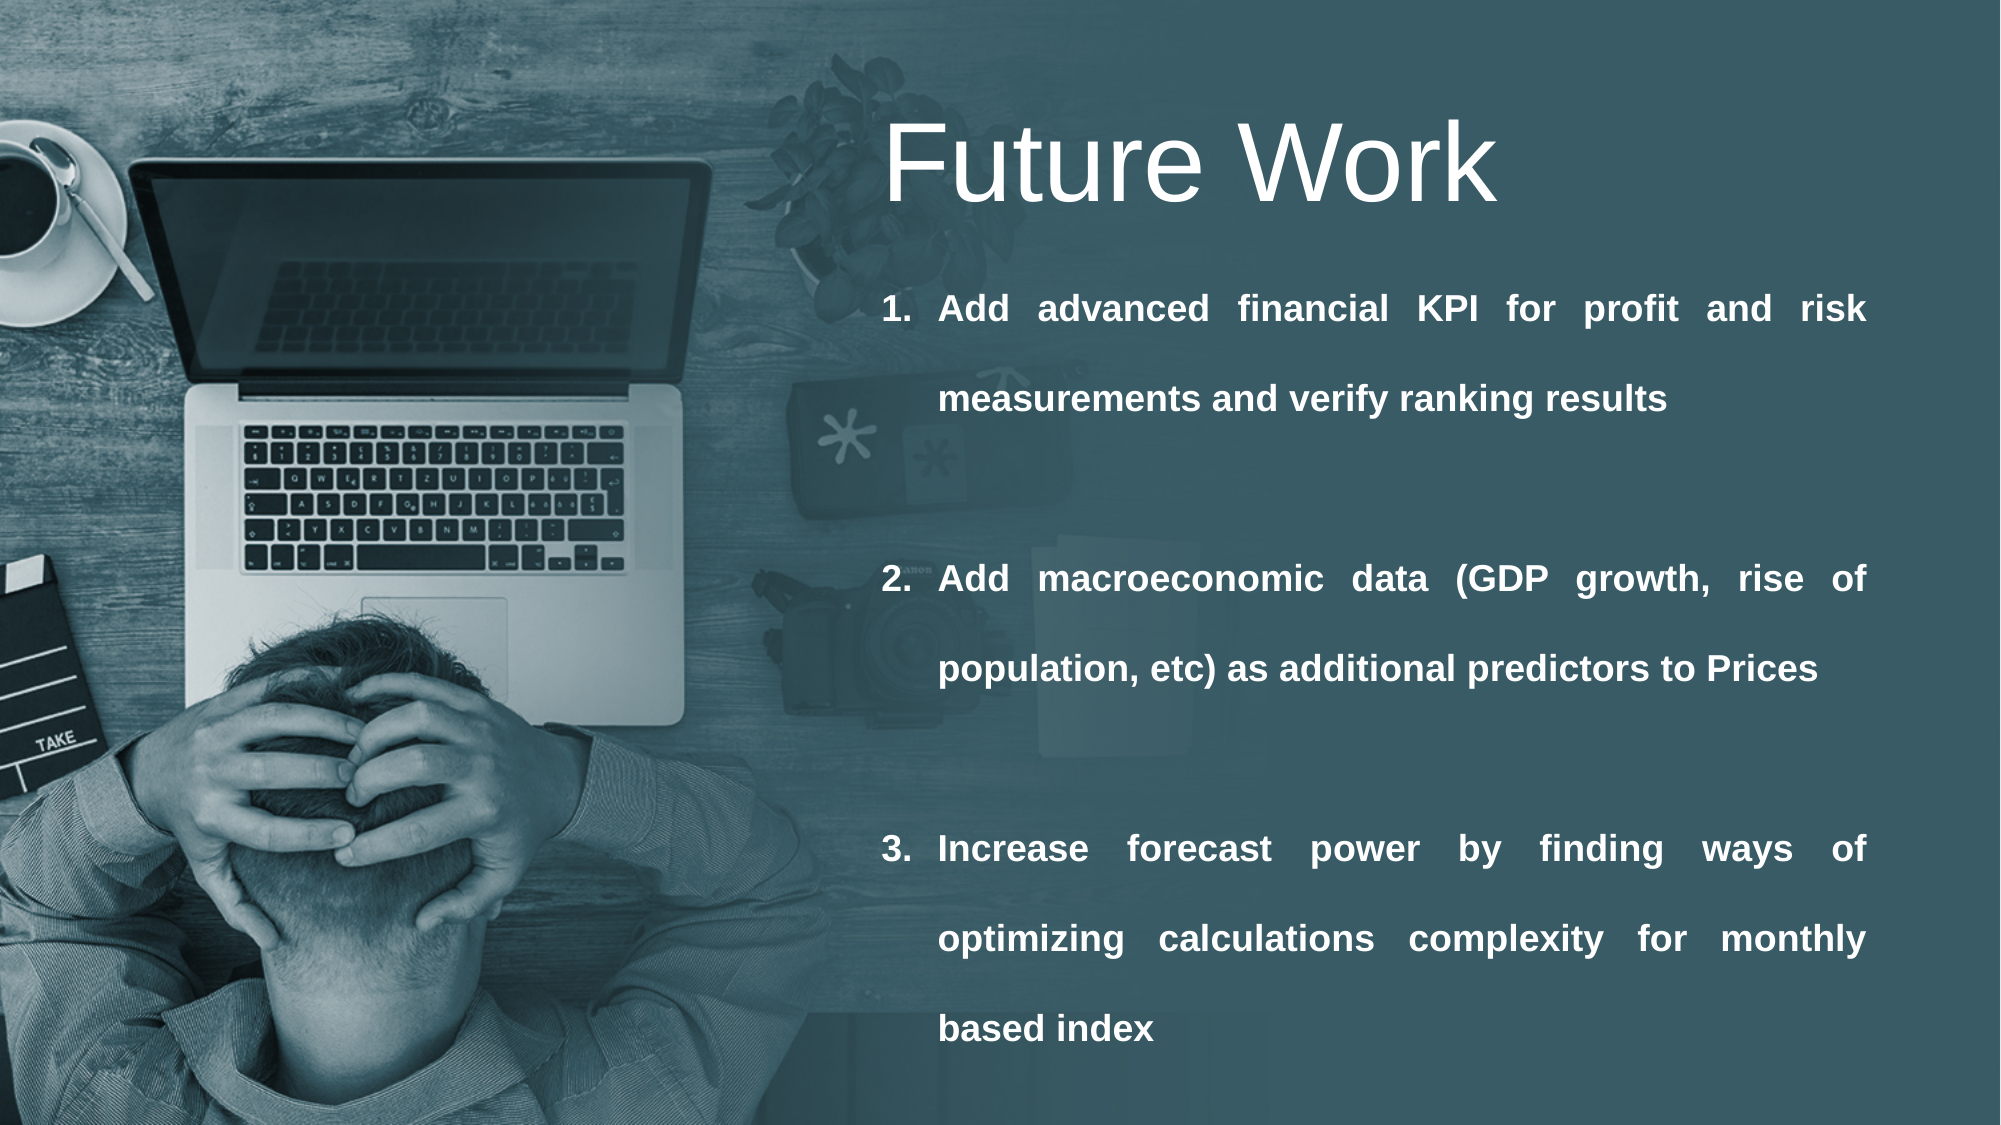

Future Work
Add advanced financial KPI for profit and risk measurements and verify ranking results

Add macroeconomic data (GDP growth, rise of population, etc) as additional predictors to Prices

Increase forecast power by finding ways of optimizing calculations complexity for monthly based index